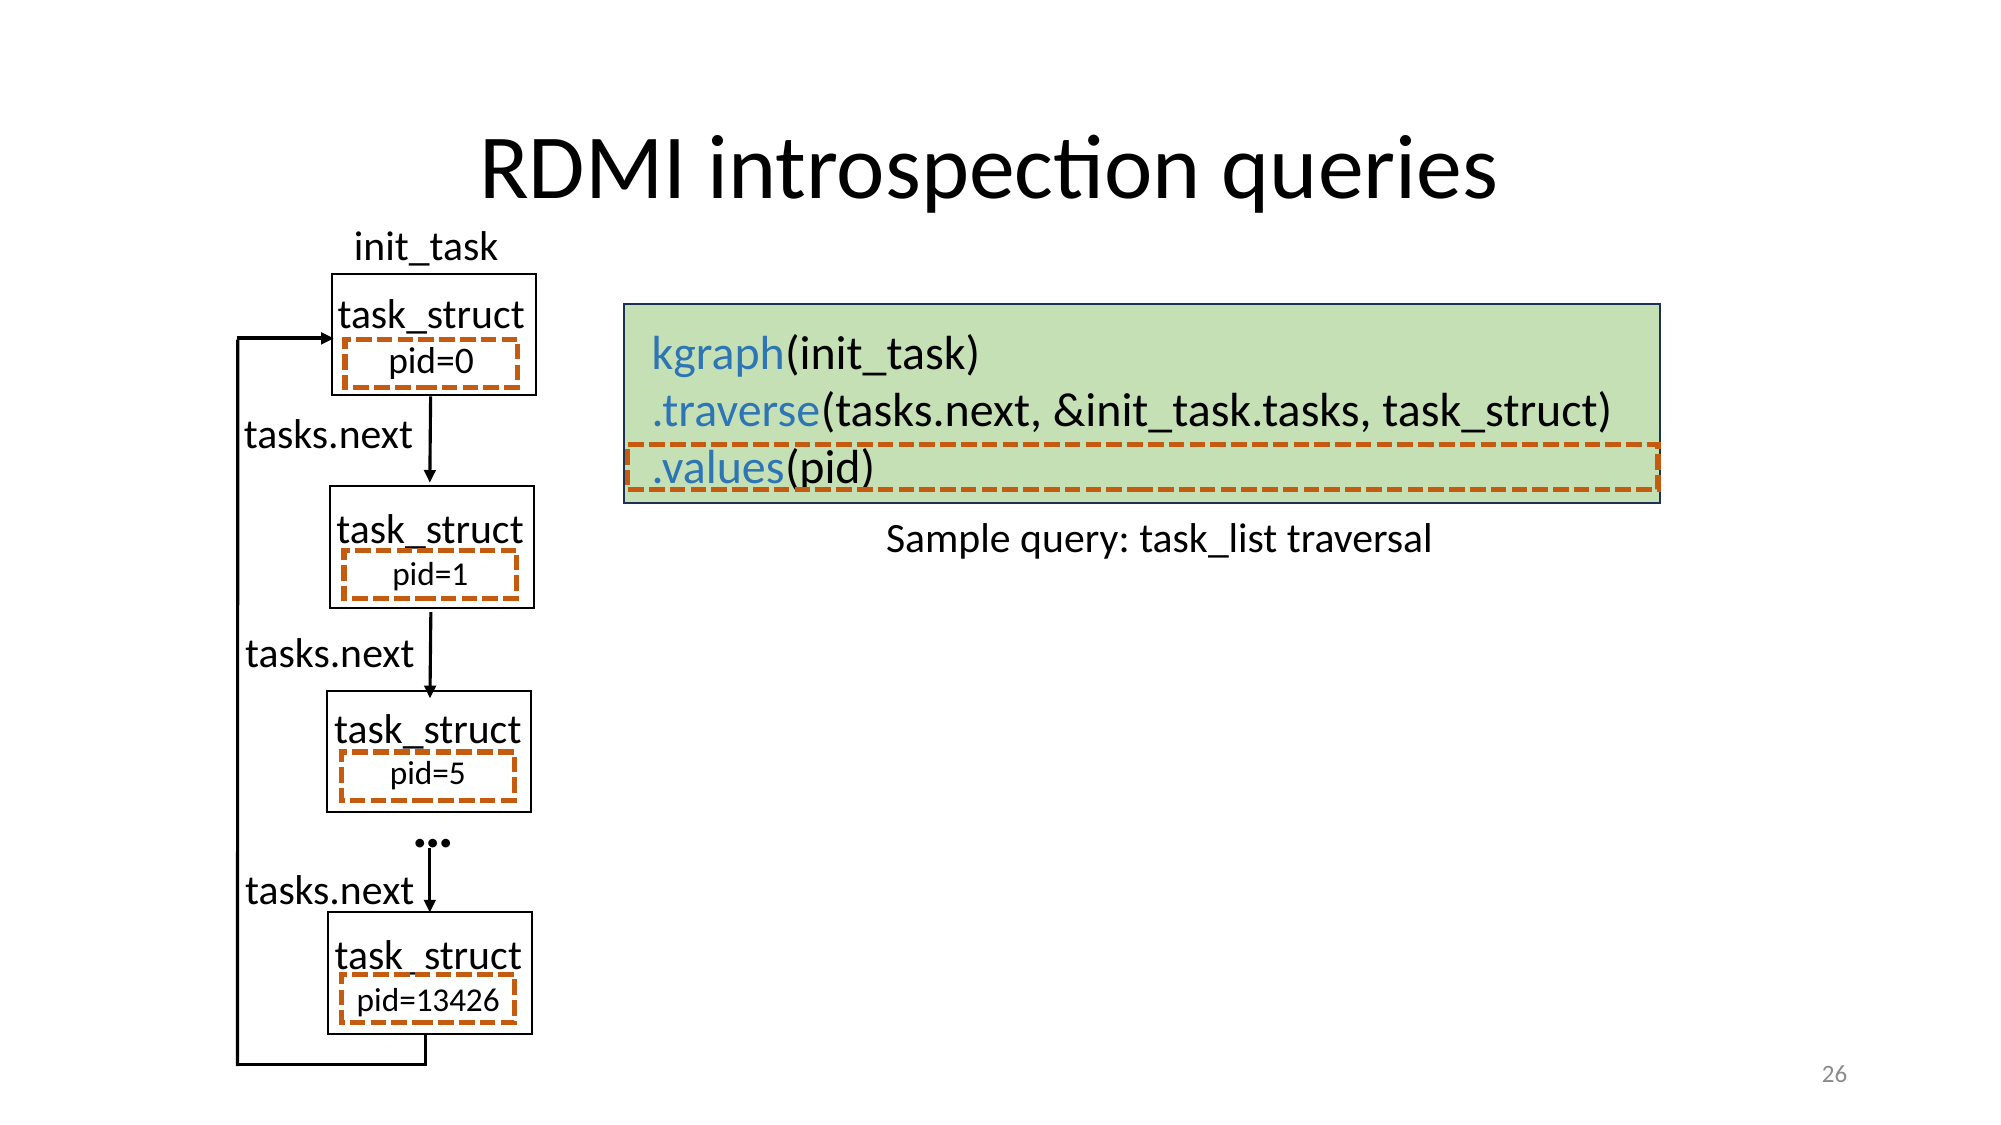

# RDMI introspection queries
init_task

task_struct
pid=0

kgraph(init_task)
.traverse(tasks.next, &init_task.tasks, task_struct)
.values(pid)

tasks.next

task_struct
pid=1
Sample query: task_list traversal

tasks.next

task_struct
pid=5

…
tasks.next

task_struct
pid=13426

26